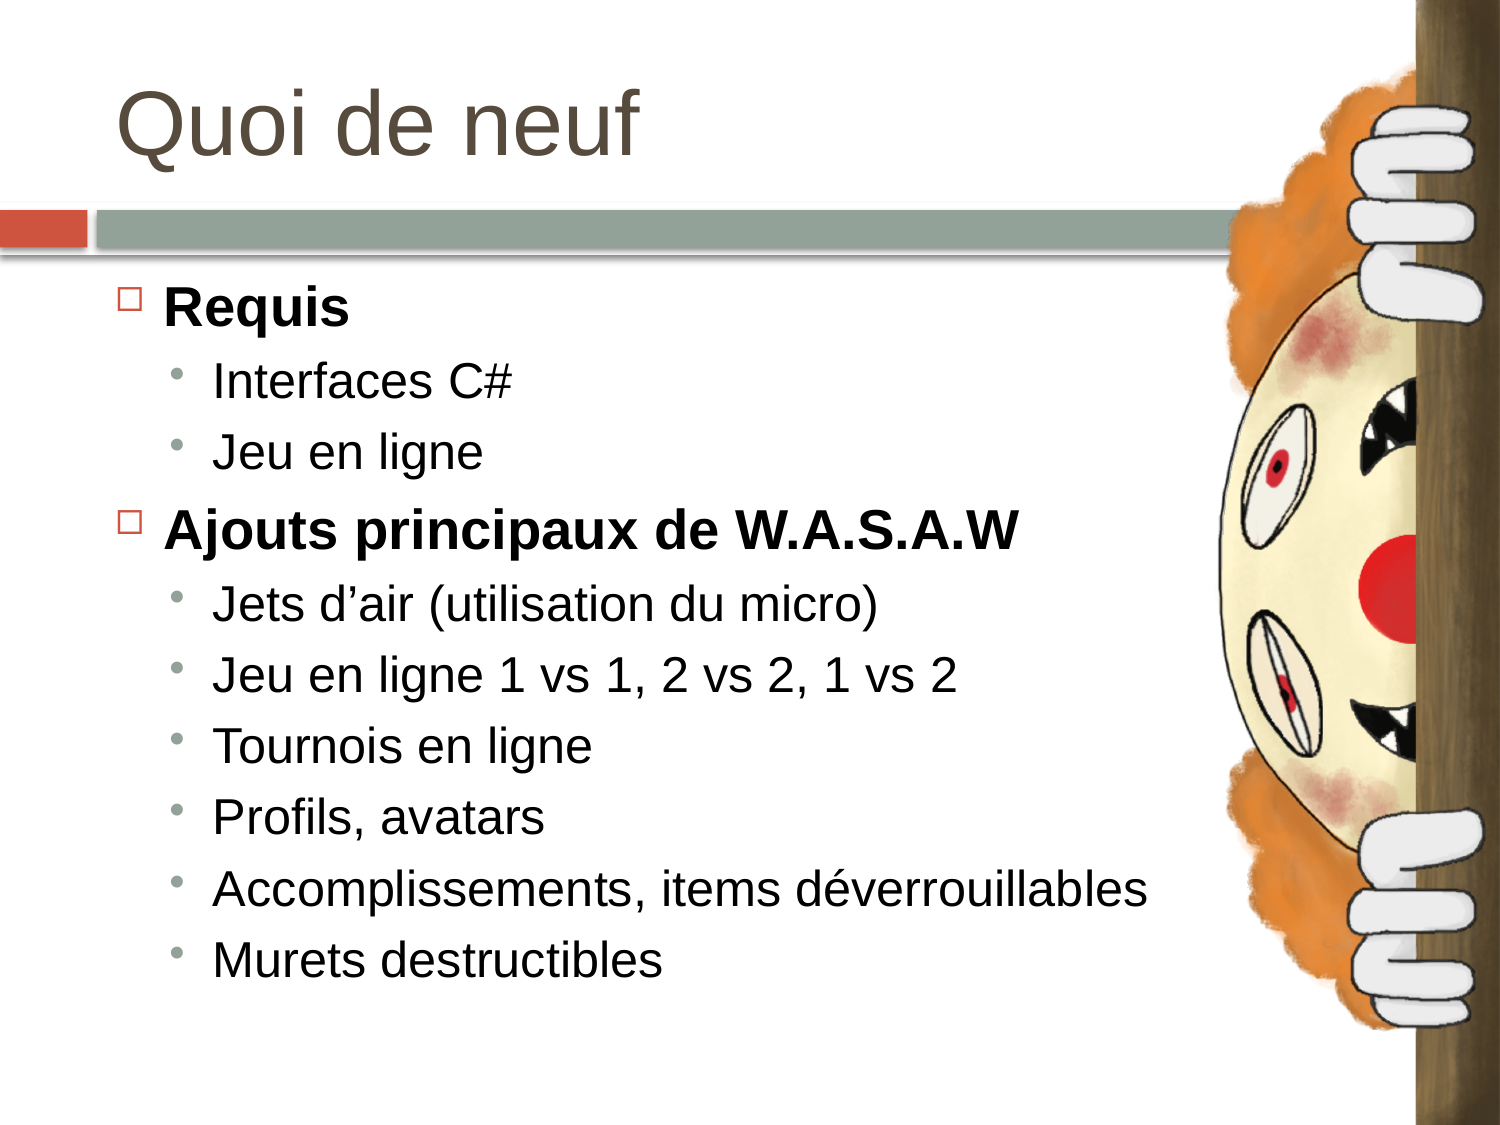

# Quoi de neuf
Requis
Interfaces C#
Jeu en ligne
Ajouts principaux de W.A.S.A.W
Jets d’air (utilisation du micro)
Jeu en ligne 1 vs 1, 2 vs 2, 1 vs 2
Tournois en ligne
Profils, avatars
Accomplissements, items déverrouillables
Murets destructibles